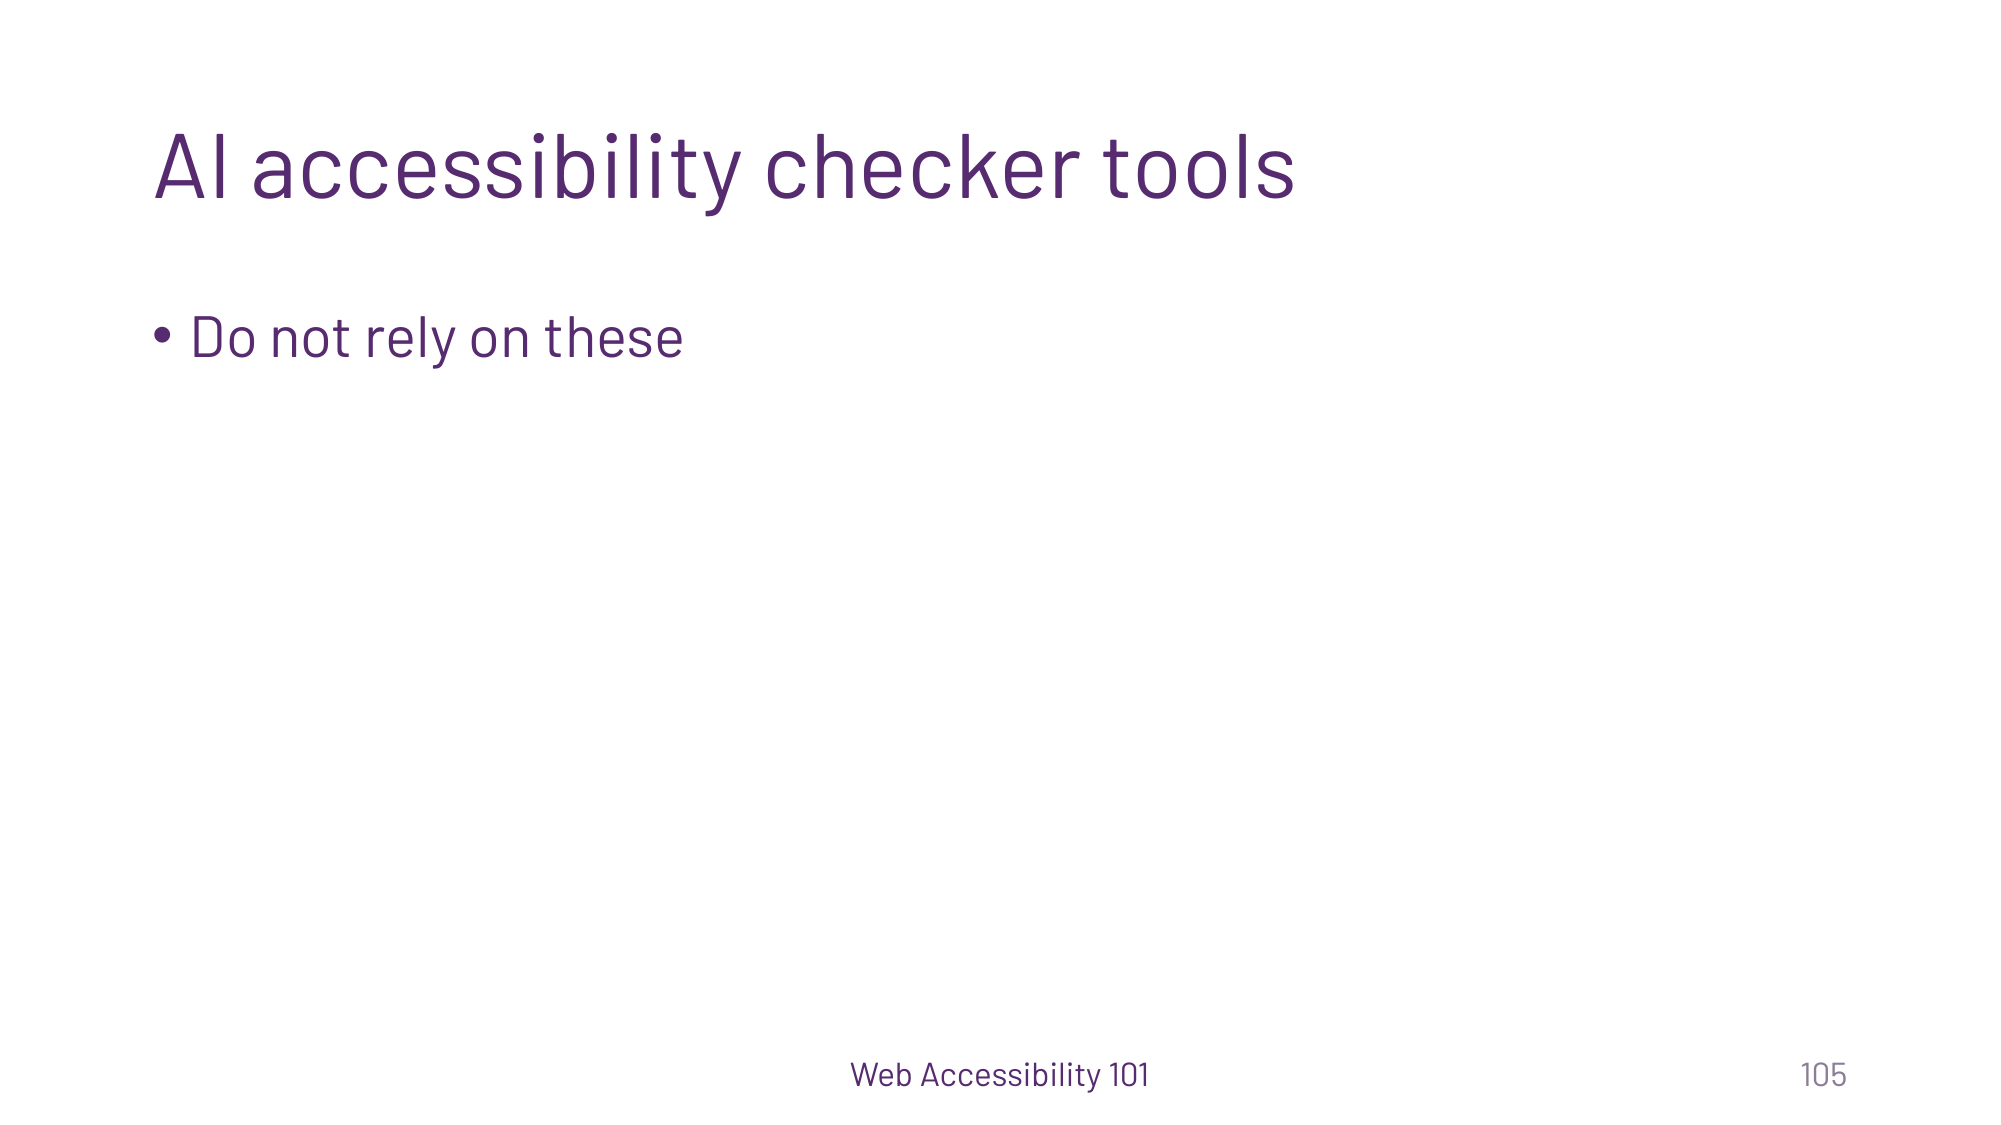

# AI accessibility checker tools
Do not rely on these
Web Accessibility 101
105